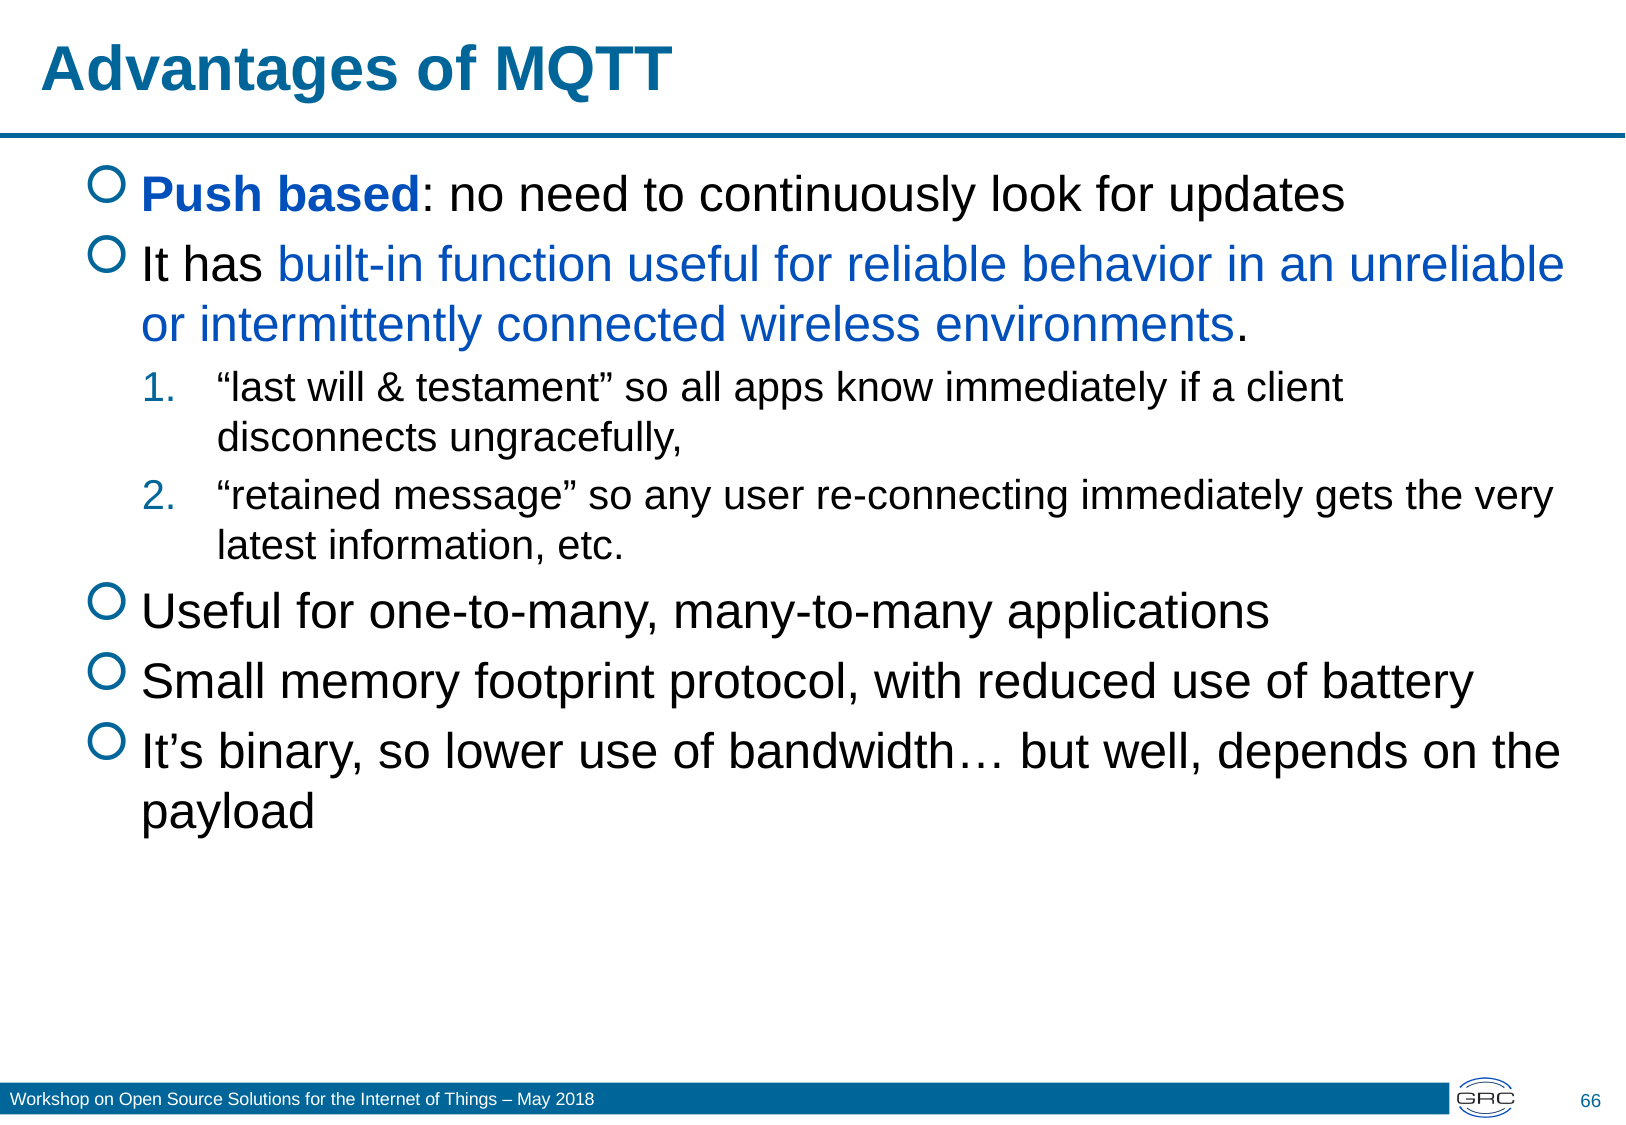

# Advantages of MQTT
Push based: no need to continuously look for updates
It has built-in function useful for reliable behavior in an unreliable or intermittently connected wireless environments.
“last will & testament” so all apps know immediately if a client disconnects ungracefully,
“retained message” so any user re-connecting immediately gets the very latest information, etc.
Useful for one-to-many, many-to-many applications
Small memory footprint protocol, with reduced use of battery
It’s binary, so lower use of bandwidth… but well, depends on the payload
66